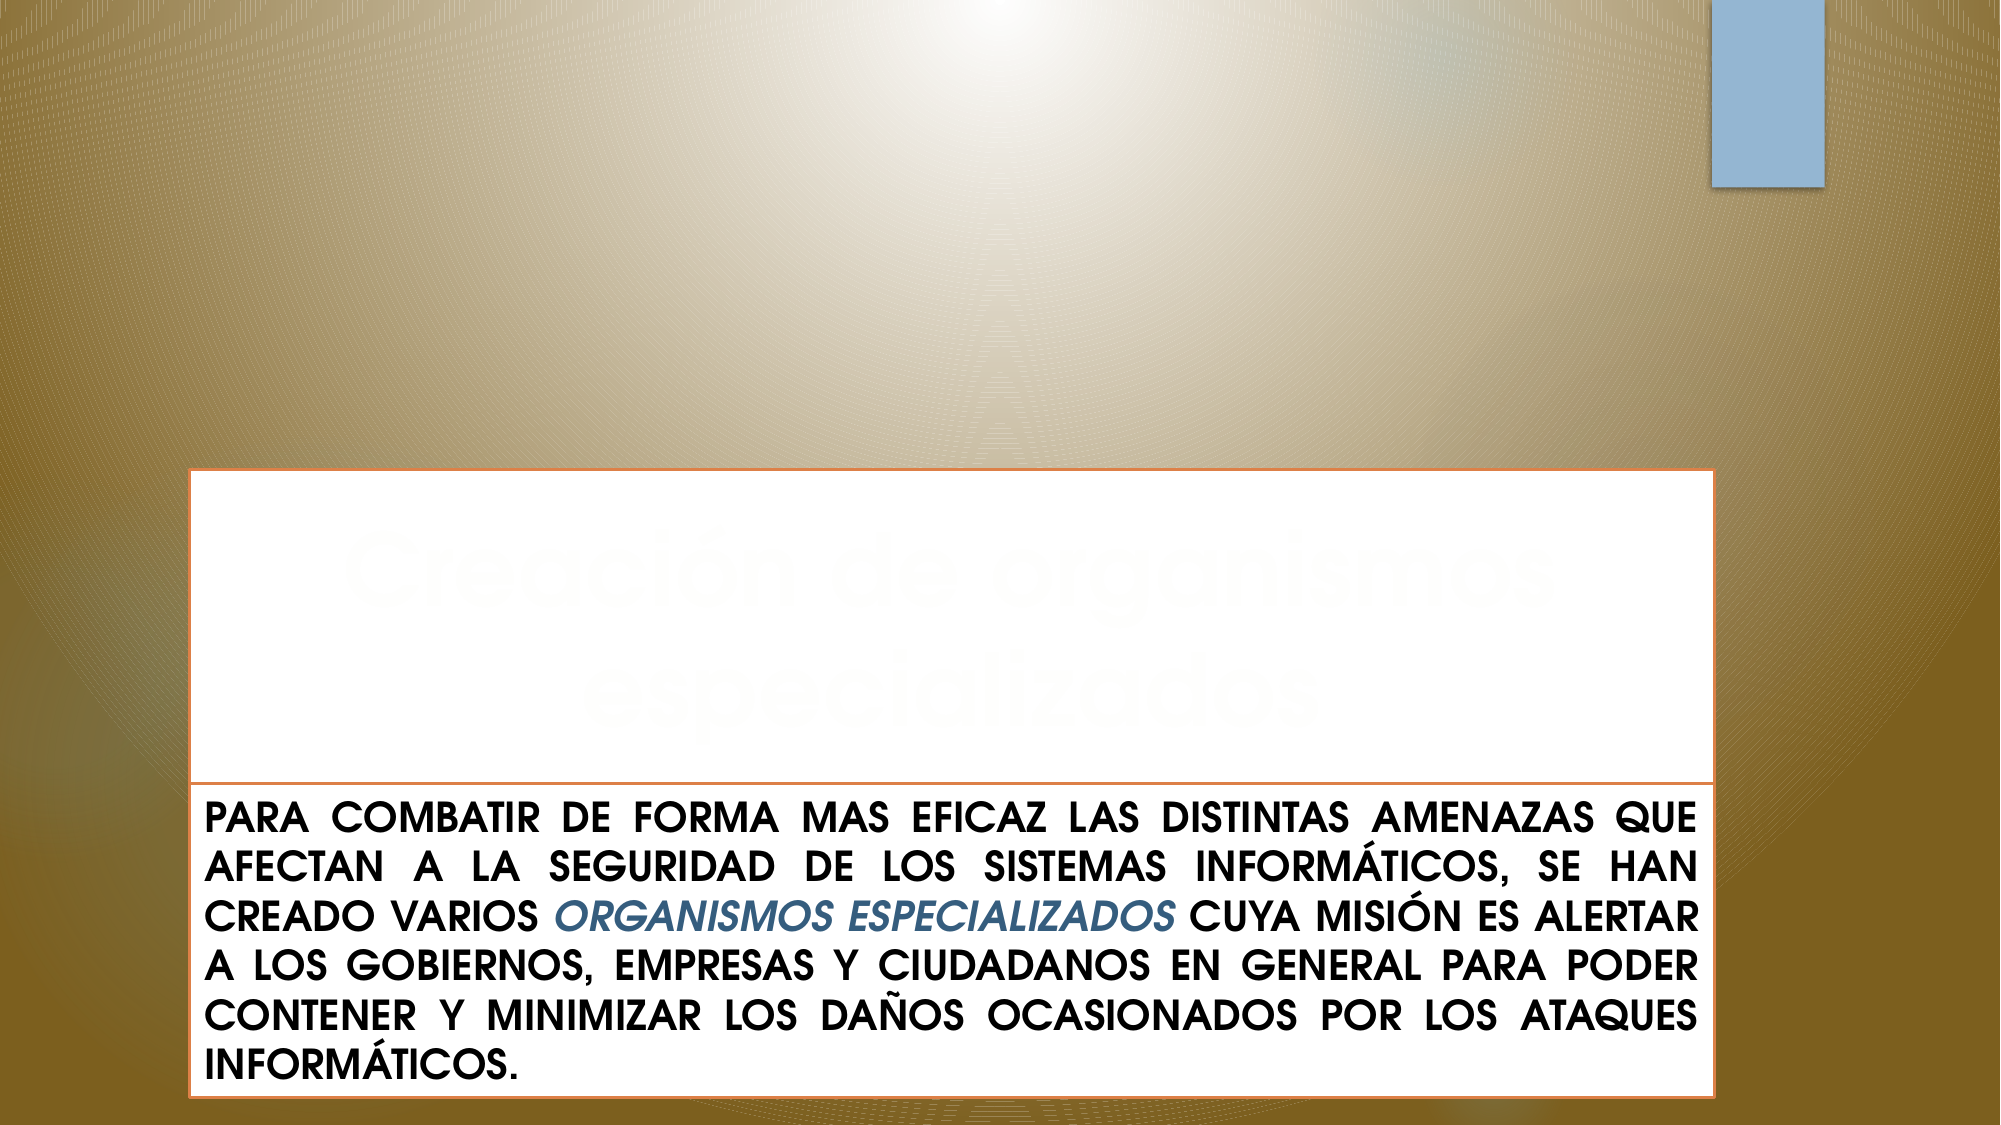

# Creación de organismos especializados
Para combatir de forma mas eficaz las distintas amenazas que afectan a la seguridad de los sistemas informáticos, se han creado varios organismos especializados cuya misión es alertar a los gobiernos, empresas y ciudadanos en general para poder contener y minimizar los daños ocasionados por los ataques informáticos.